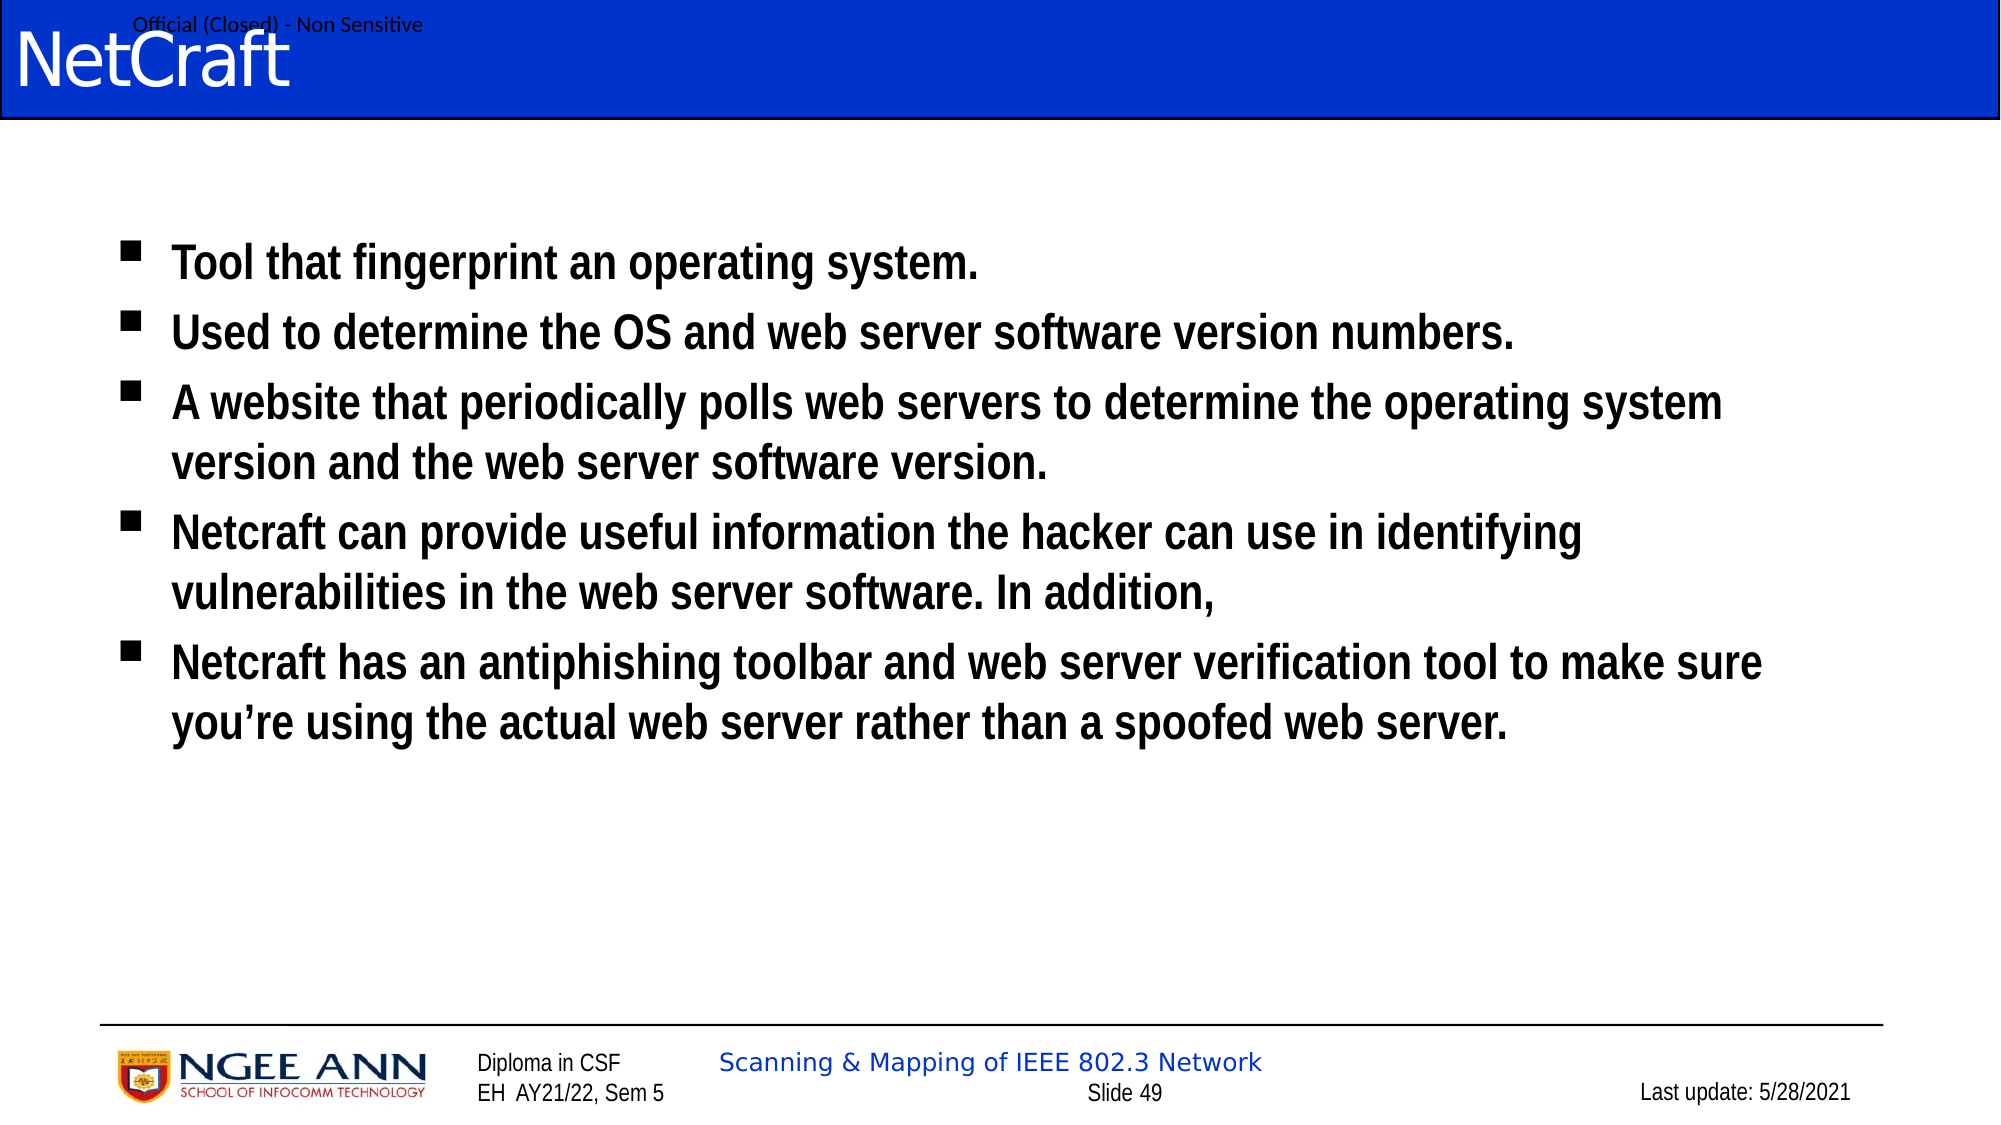

# NetCraft
Tool that fingerprint an operating system.
Used to determine the OS and web server software version numbers.
A website that periodically polls web servers to determine the operating system version and the web server software version.
Netcraft can provide useful information the hacker can use in identifying vulnerabilities in the web server software. In addition,
Netcraft has an antiphishing toolbar and web server verification tool to make sure you’re using the actual web server rather than a spoofed web server.